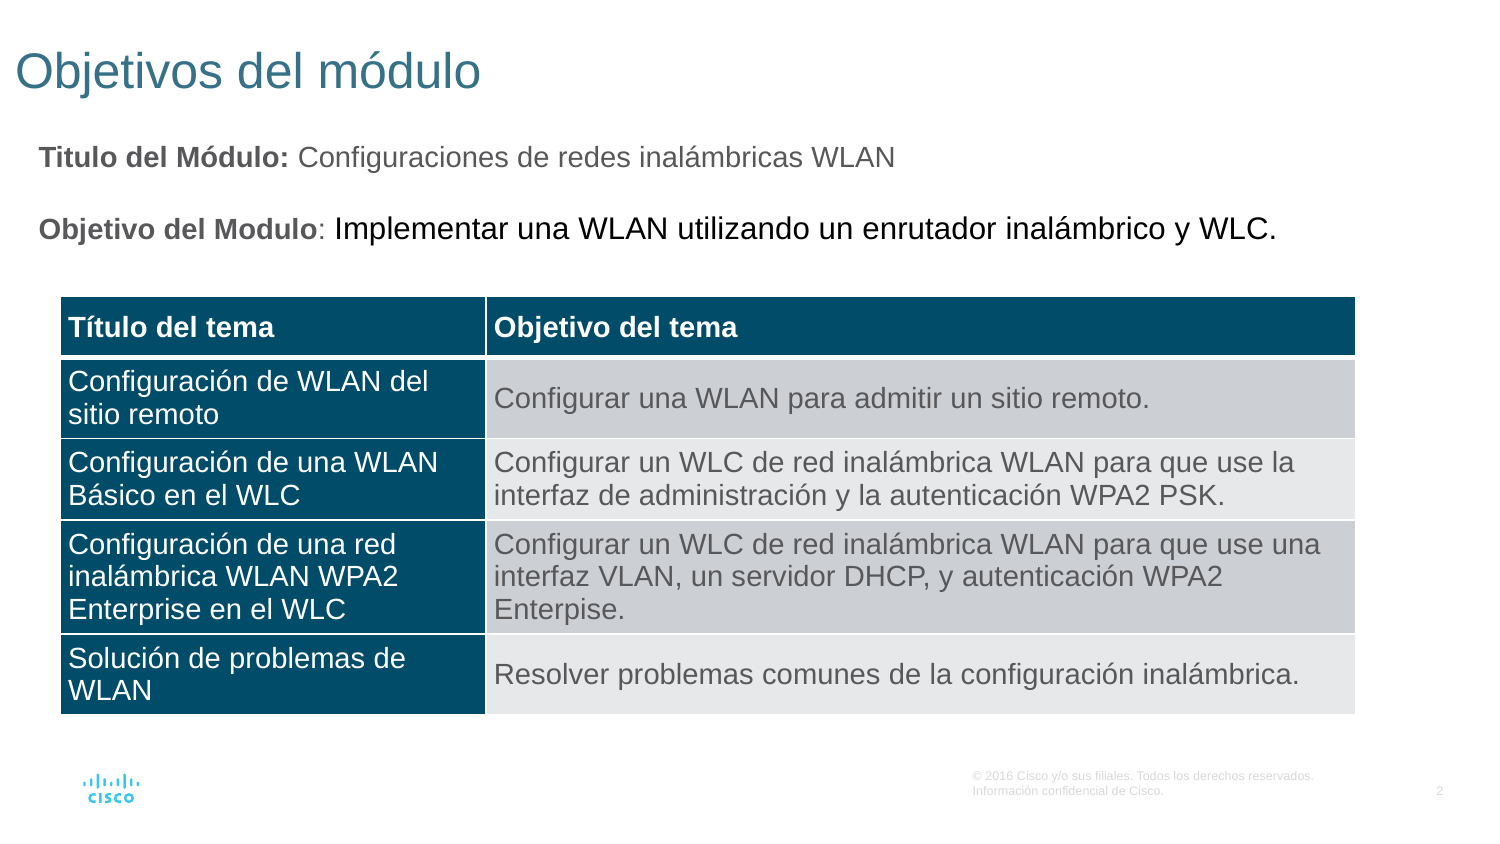

# Objetivos del módulo
Titulo del Módulo: Configuraciones de redes inalámbricas WLAN

Objetivo del Modulo: Implementar una WLAN utilizando un enrutador inalámbrico y WLC.

| Título del tema | Objetivo del tema |
| --- | --- |
| Configuración de WLAN del sitio remoto | Configurar una WLAN para admitir un sitio remoto. |
| Configuración de una WLAN Básico en el WLC | Configurar un WLC de red inalámbrica WLAN para que use la interfaz de administración y la autenticación WPA2 PSK. |
| Configuración de una red inalámbrica WLAN WPA2 Enterprise en el WLC | Configurar un WLC de red inalámbrica WLAN para que use una interfaz VLAN, un servidor DHCP, y autenticación WPA2 Enterpise. |
| Solución de problemas de WLAN | Resolver problemas comunes de la configuración inalámbrica. |